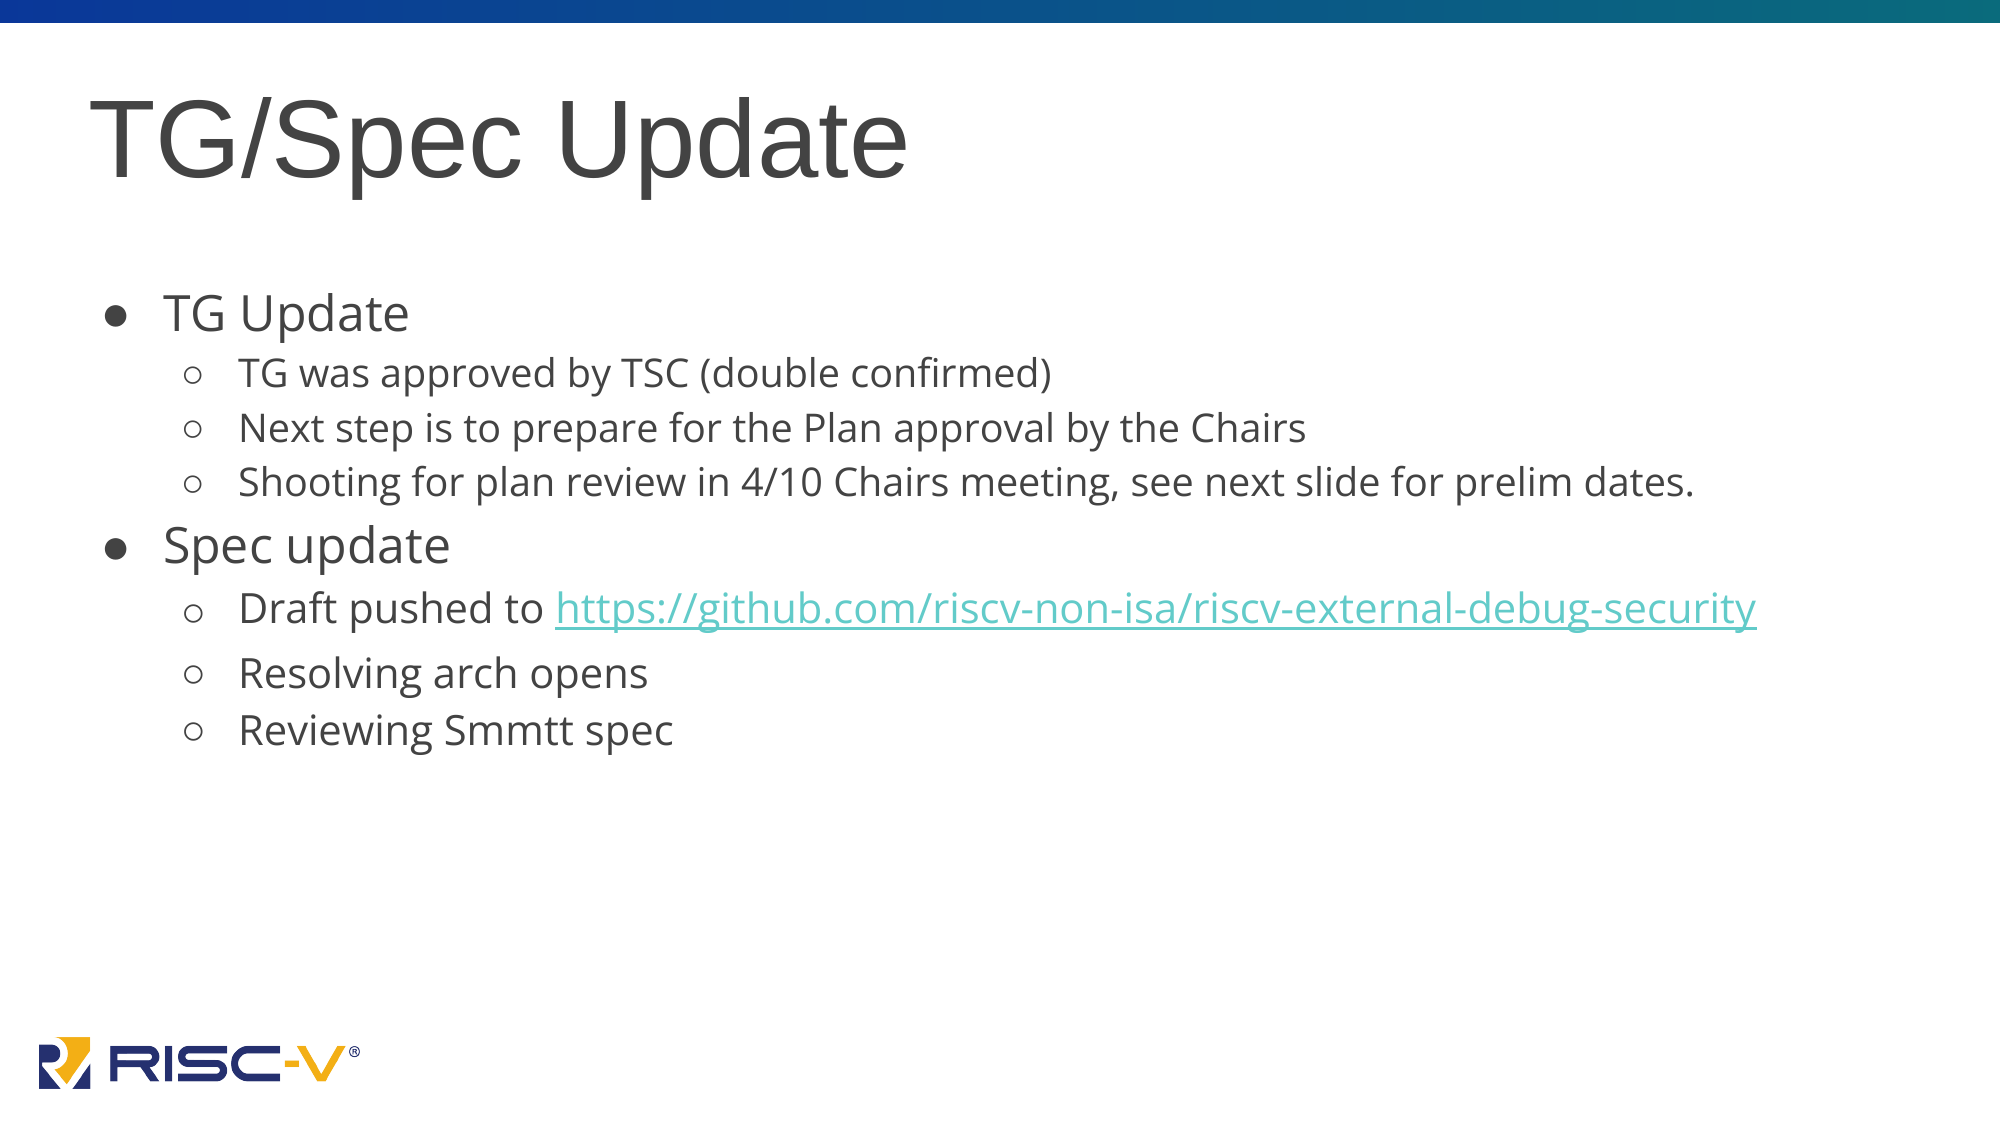

# TG/Spec Update
TG Update
TG was approved by TSC (double confirmed)
Next step is to prepare for the Plan approval by the Chairs
Shooting for plan review in 4/10 Chairs meeting, see next slide for prelim dates.
Spec update
Draft pushed to https://github.com/riscv-non-isa/riscv-external-debug-security
Resolving arch opens
Reviewing Smmtt spec